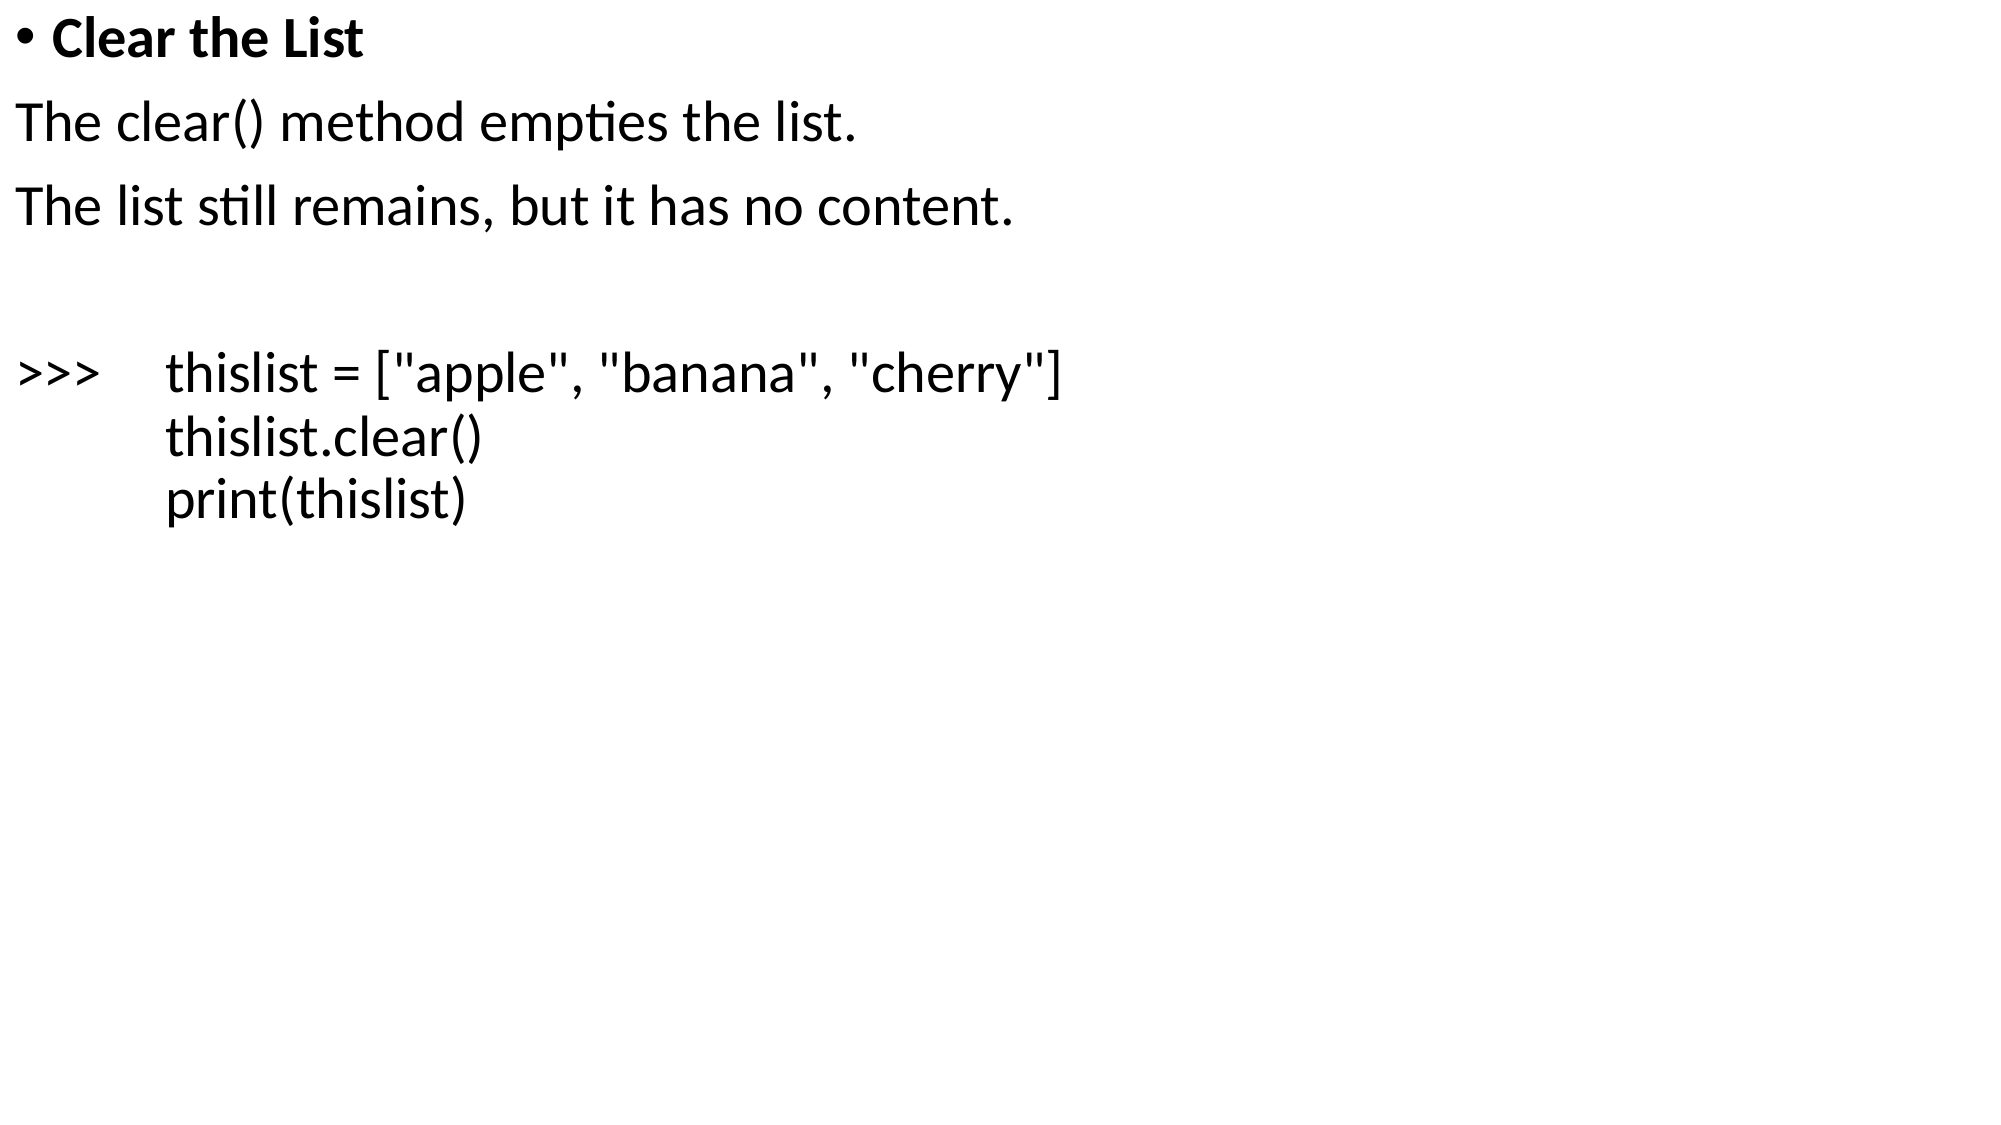

Clear the List
The clear() method empties the list.
The list still remains, but it has no content.

>>>	thislist = ["apple", "banana", "cherry"]
	thislist.clear()
	print(thislist)